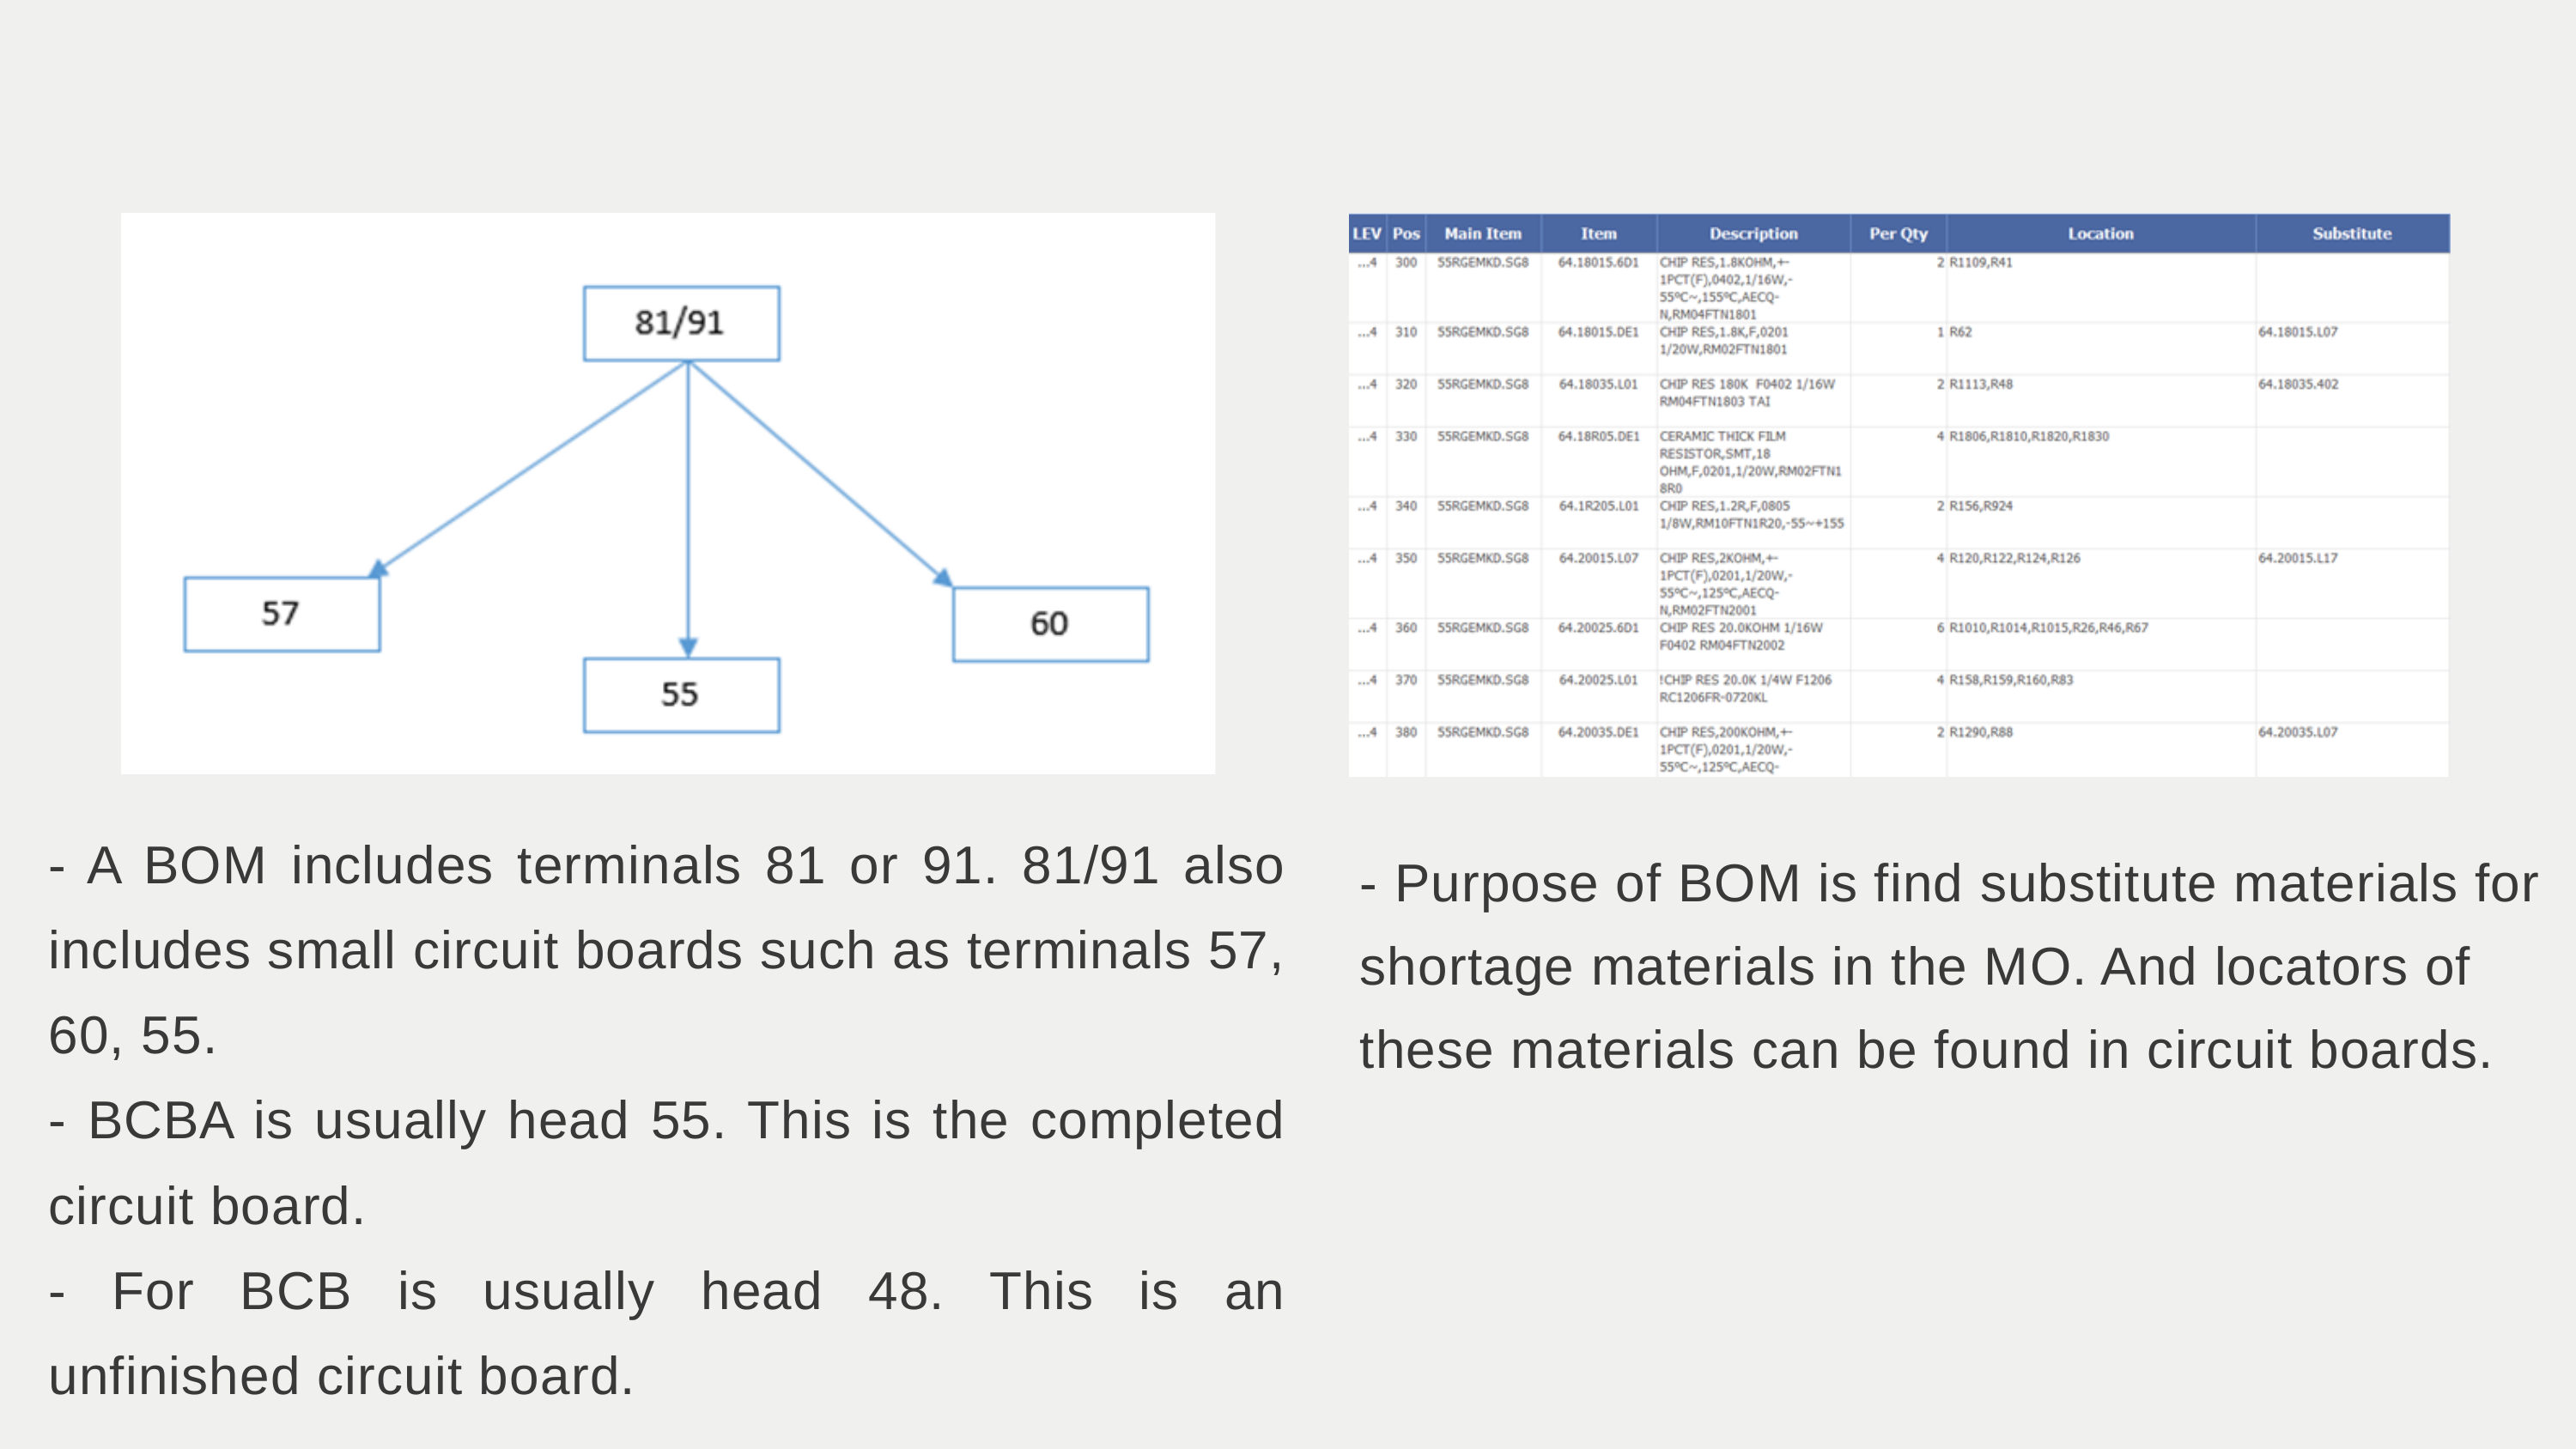

- A BOM includes terminals 81 or 91. 81/91 also includes small circuit boards such as terminals 57, 60, 55.
- BCBA is usually head 55. This is the completed circuit board.
- For BCB is usually head 48. This is an unfinished circuit board.

- Purpose of BOM is find substitute materials for shortage materials in the MO. And locators of these materials can be found in circuit boards.